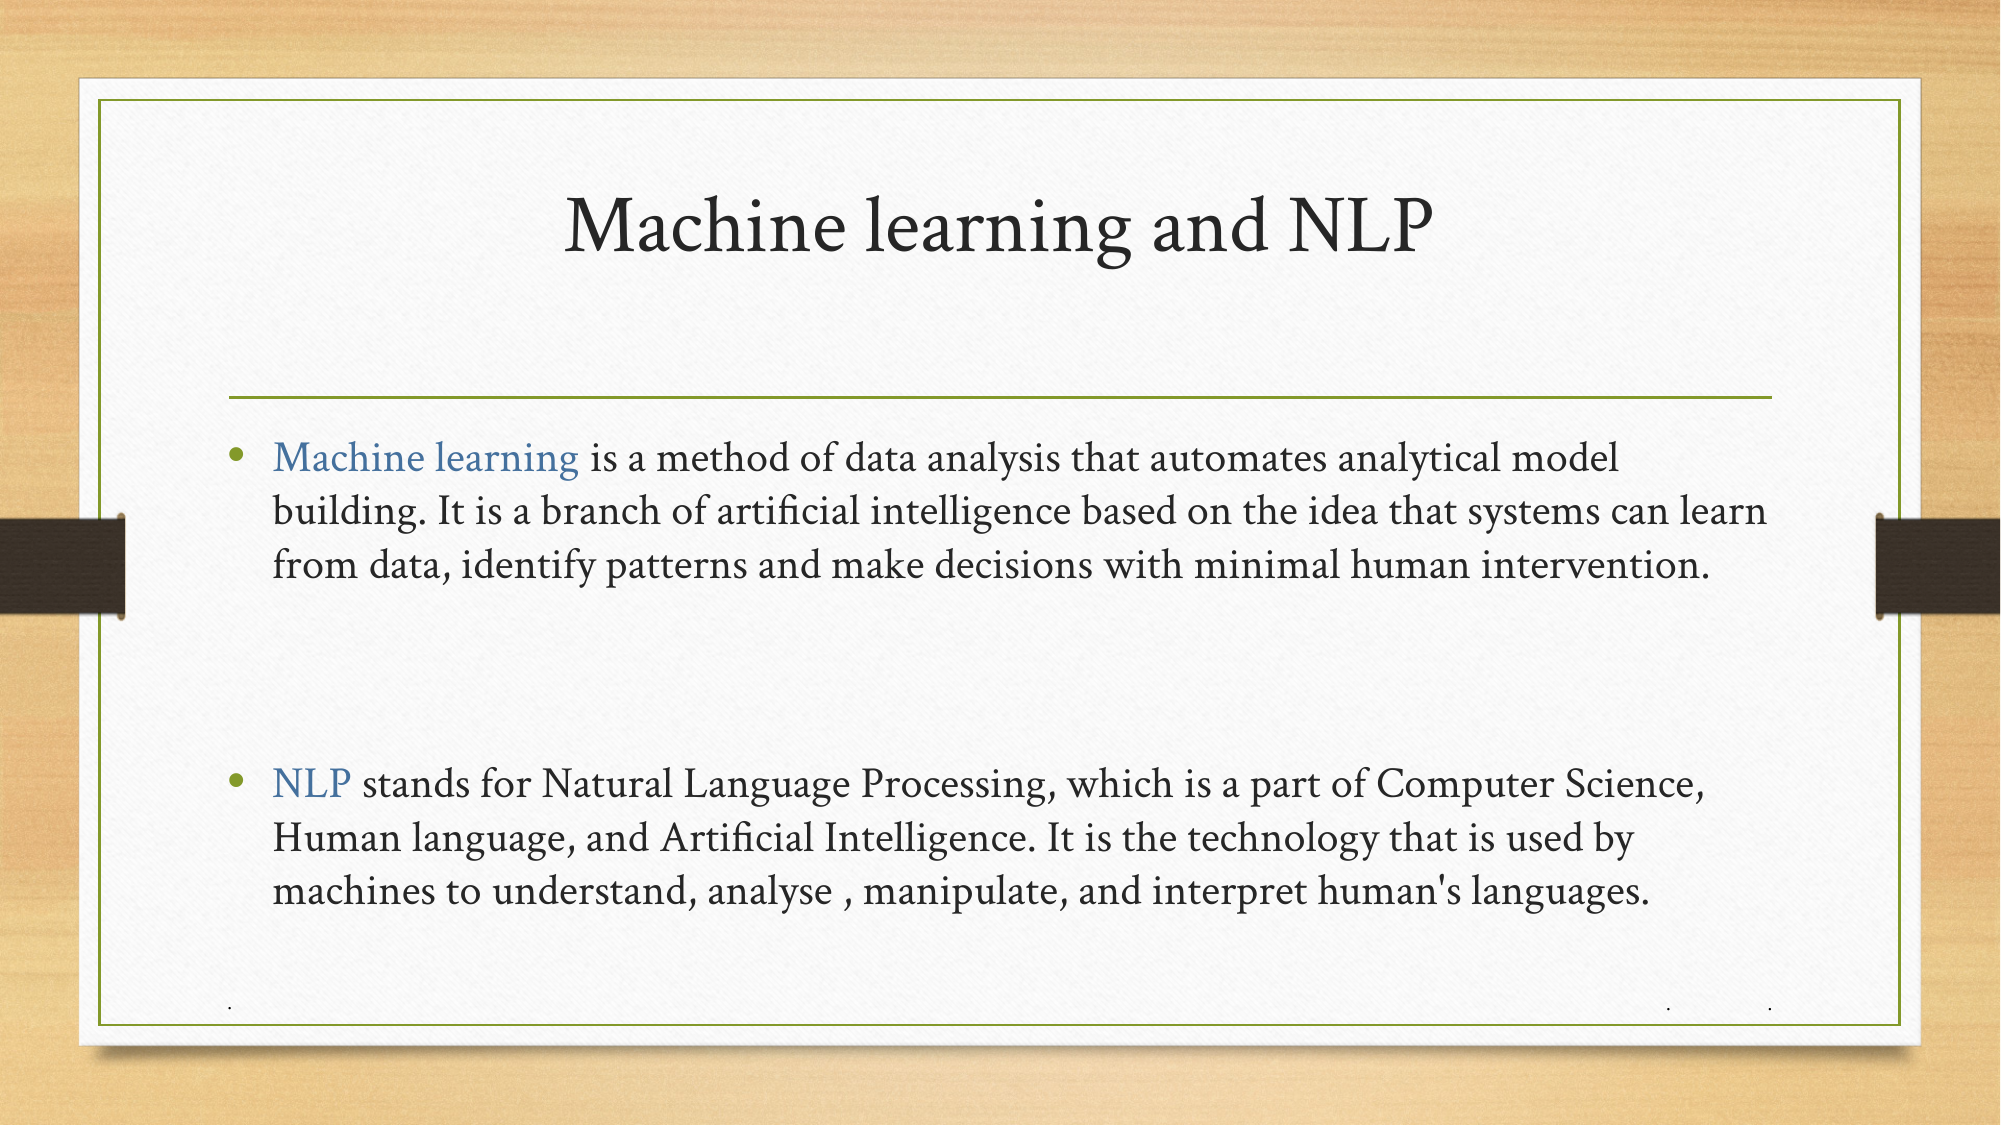

# Machine learning and NLP
Machine learning is a method of data analysis that automates analytical model building. It is a branch of artificial intelligence based on the idea that systems can learn from data, identify patterns and make decisions with minimal human intervention.

NLP stands for Natural Language Processing, which is a part of Computer Science, Human language, and Artificial Intelligence. It is the technology that is used by machines to understand, analyse , manipulate, and interpret human's languages.
.
.
.